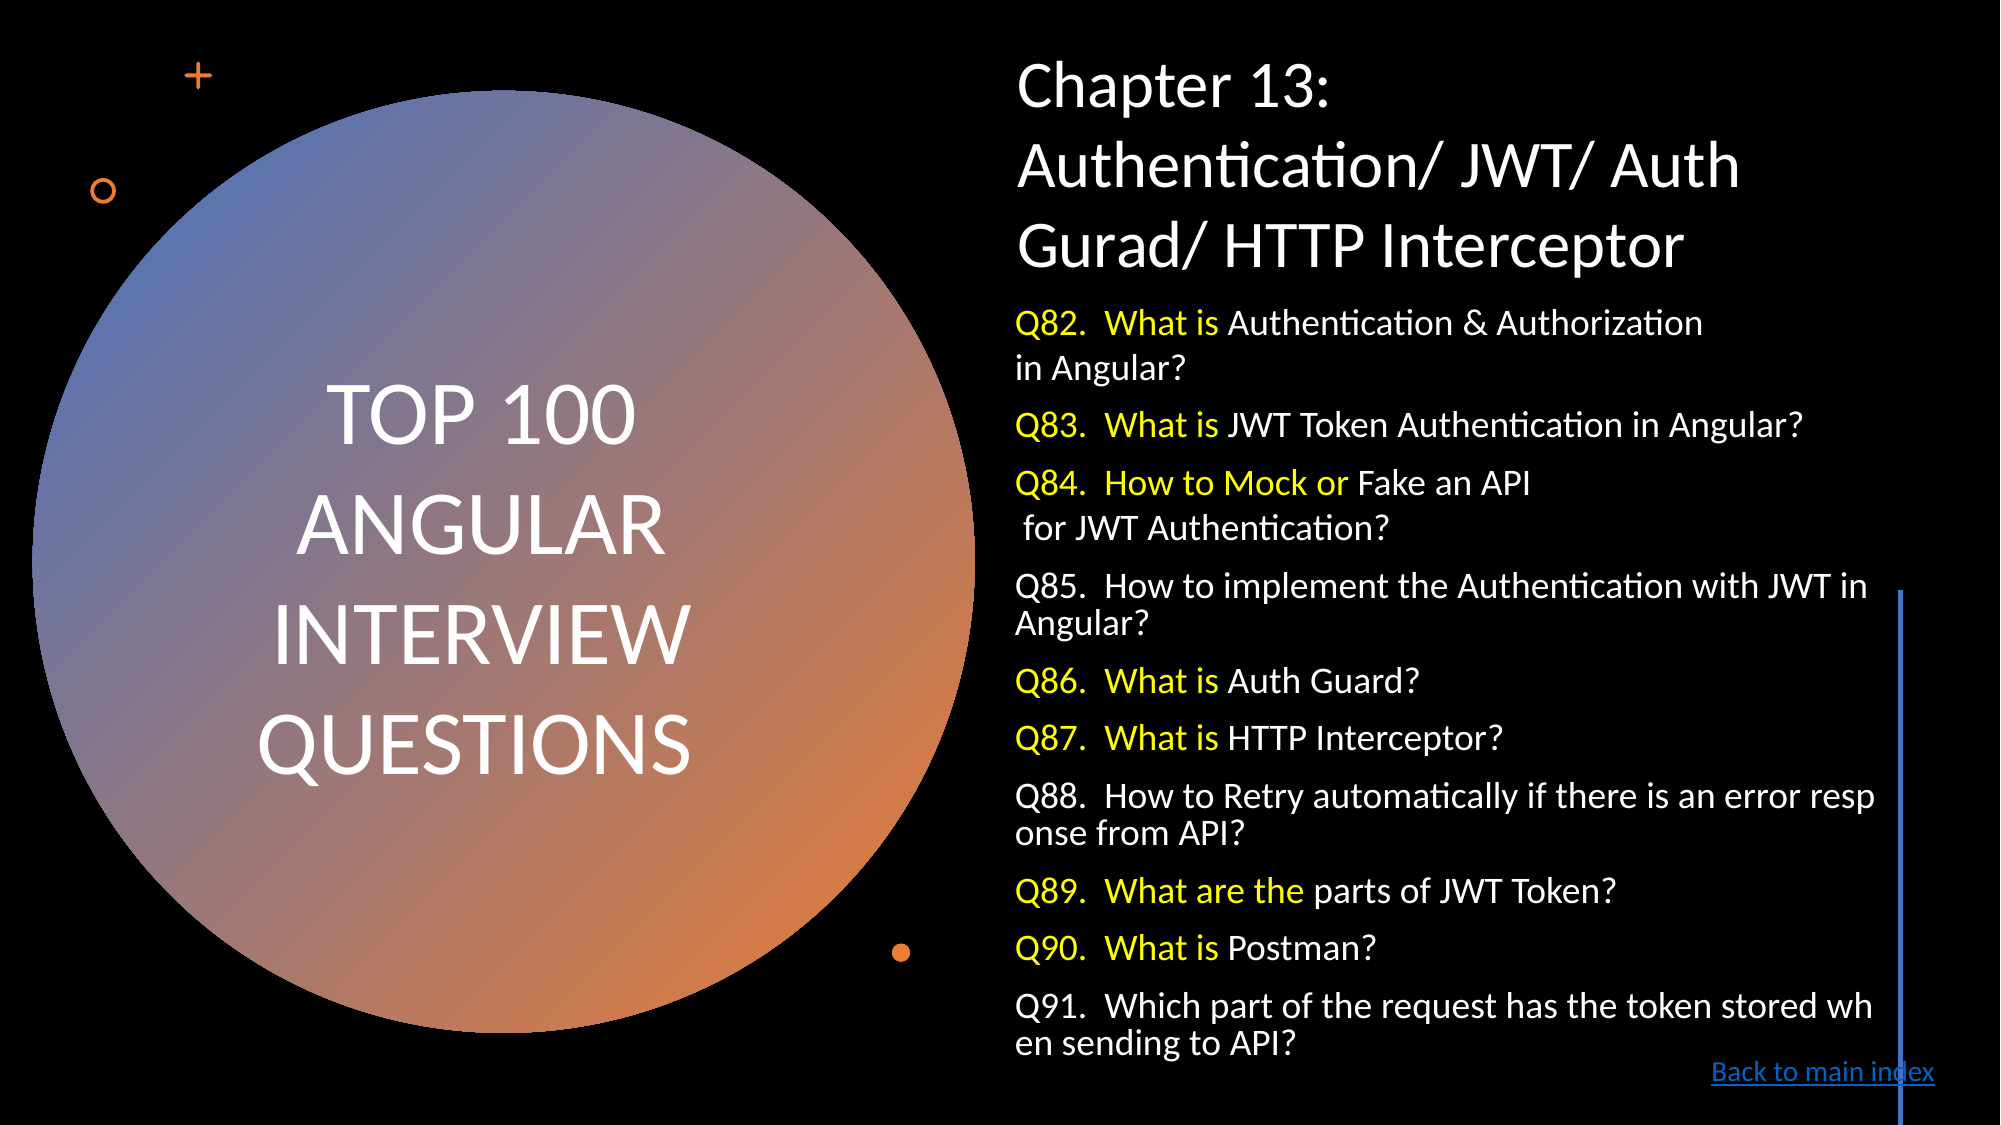

Chapter 13:
Authentication/ JWT/ Auth Gurad/ HTTP Interceptor

Q82.  What is Authentication & Authorization in Angular?
Q83.  What is JWT Token Authentication in Angular?
Q84.  How to Mock or Fake an API for JWT Authentication?
Q85.  How to implement the Authentication with JWT in Angular?
Q86.  What is Auth Guard?
Q87.  What is HTTP Interceptor?
Q88.  How to Retry automatically if there is an error response from API?
Q89.  What are the parts of JWT Token?
Q90.  What is Postman?
Q91.  Which part of the request has the token stored when sending to API?

TOP 100
ANGULAR INTERVIEW QUESTIONS

Back to main index